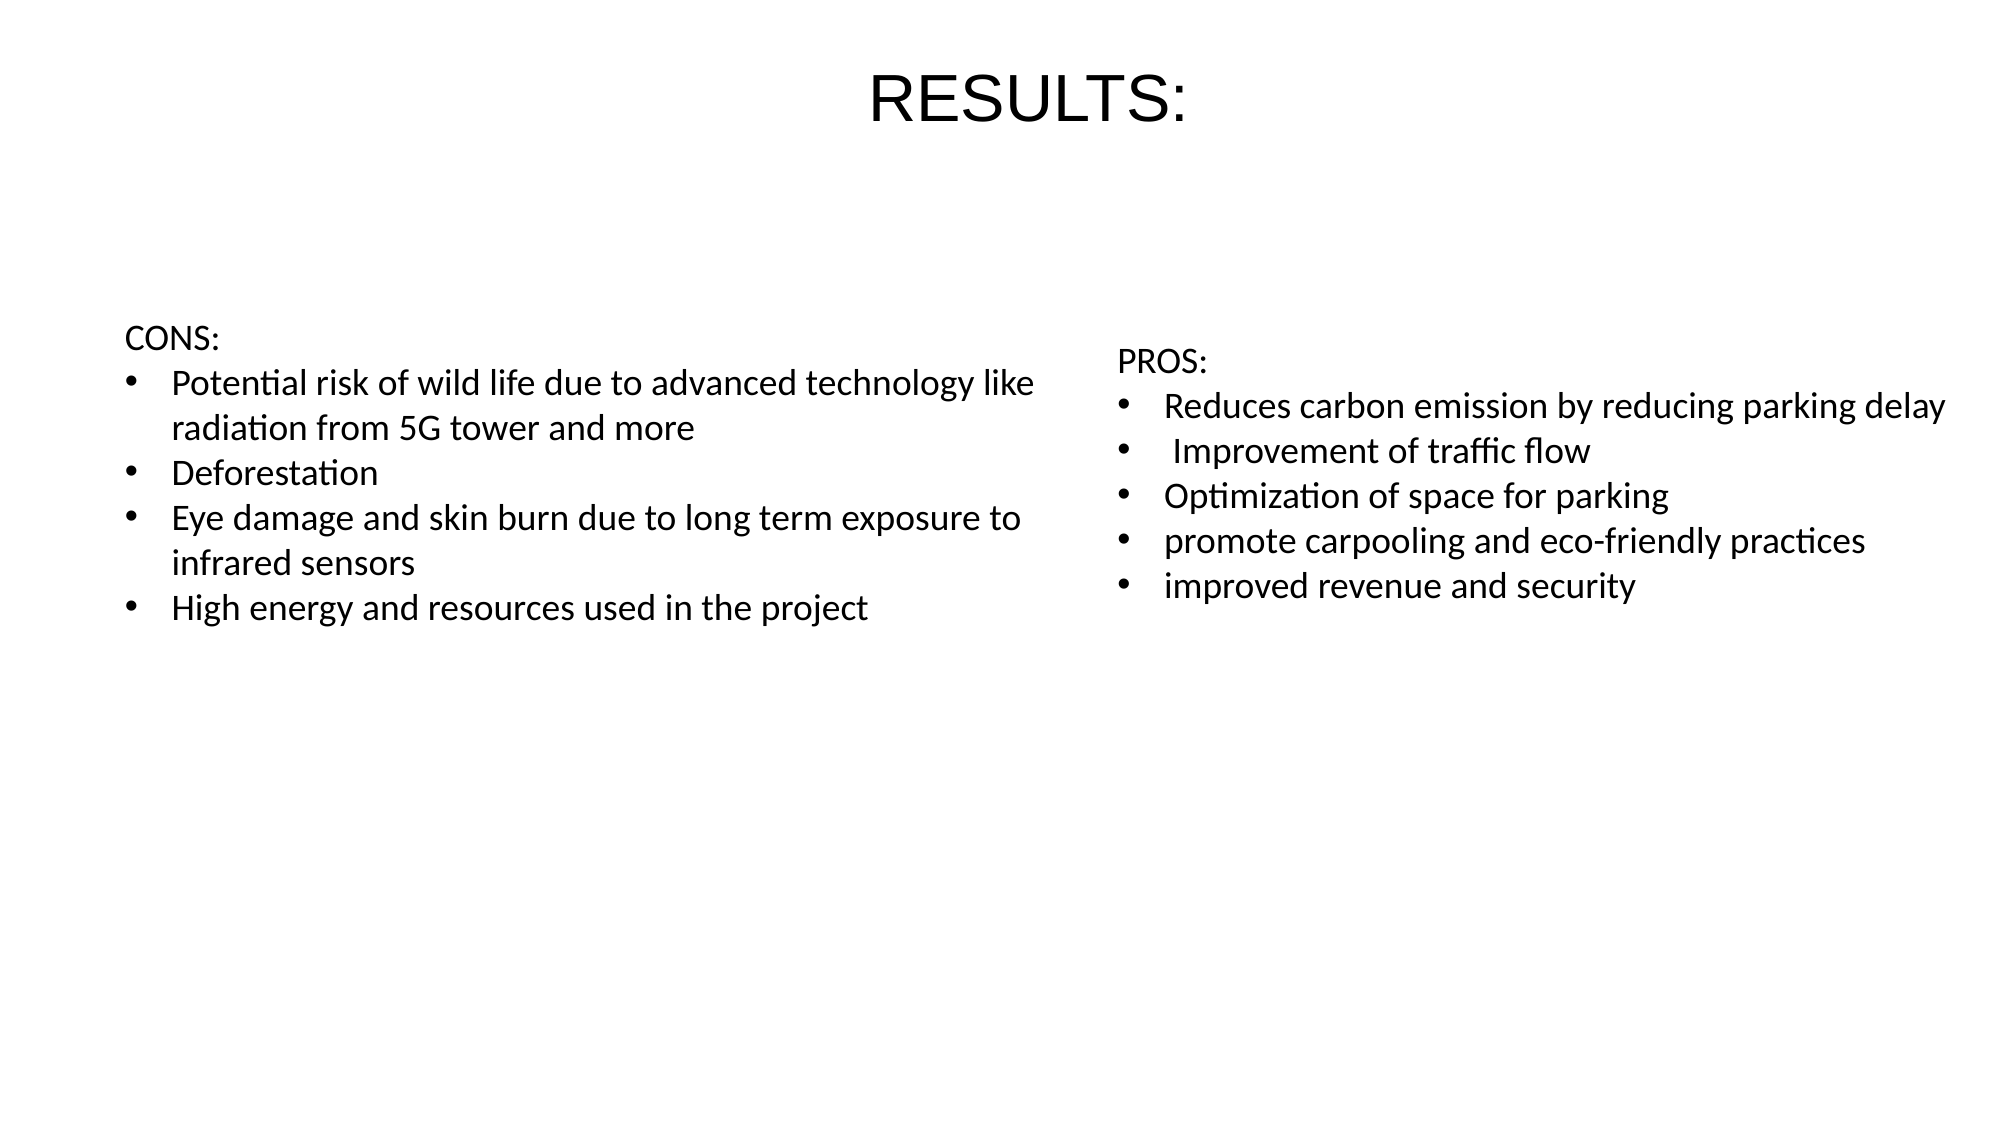

RESULTS:
CONS:
Potential risk of wild life due to advanced technology like radiation from 5G tower and more
Deforestation
Eye damage and skin burn due to long term exposure to infrared sensors
High energy and resources used in the project
PROS:
Reduces carbon emission by reducing parking delay
 Improvement of traffic flow
Optimization of space for parking
promote carpooling and eco-friendly practices
improved revenue and security